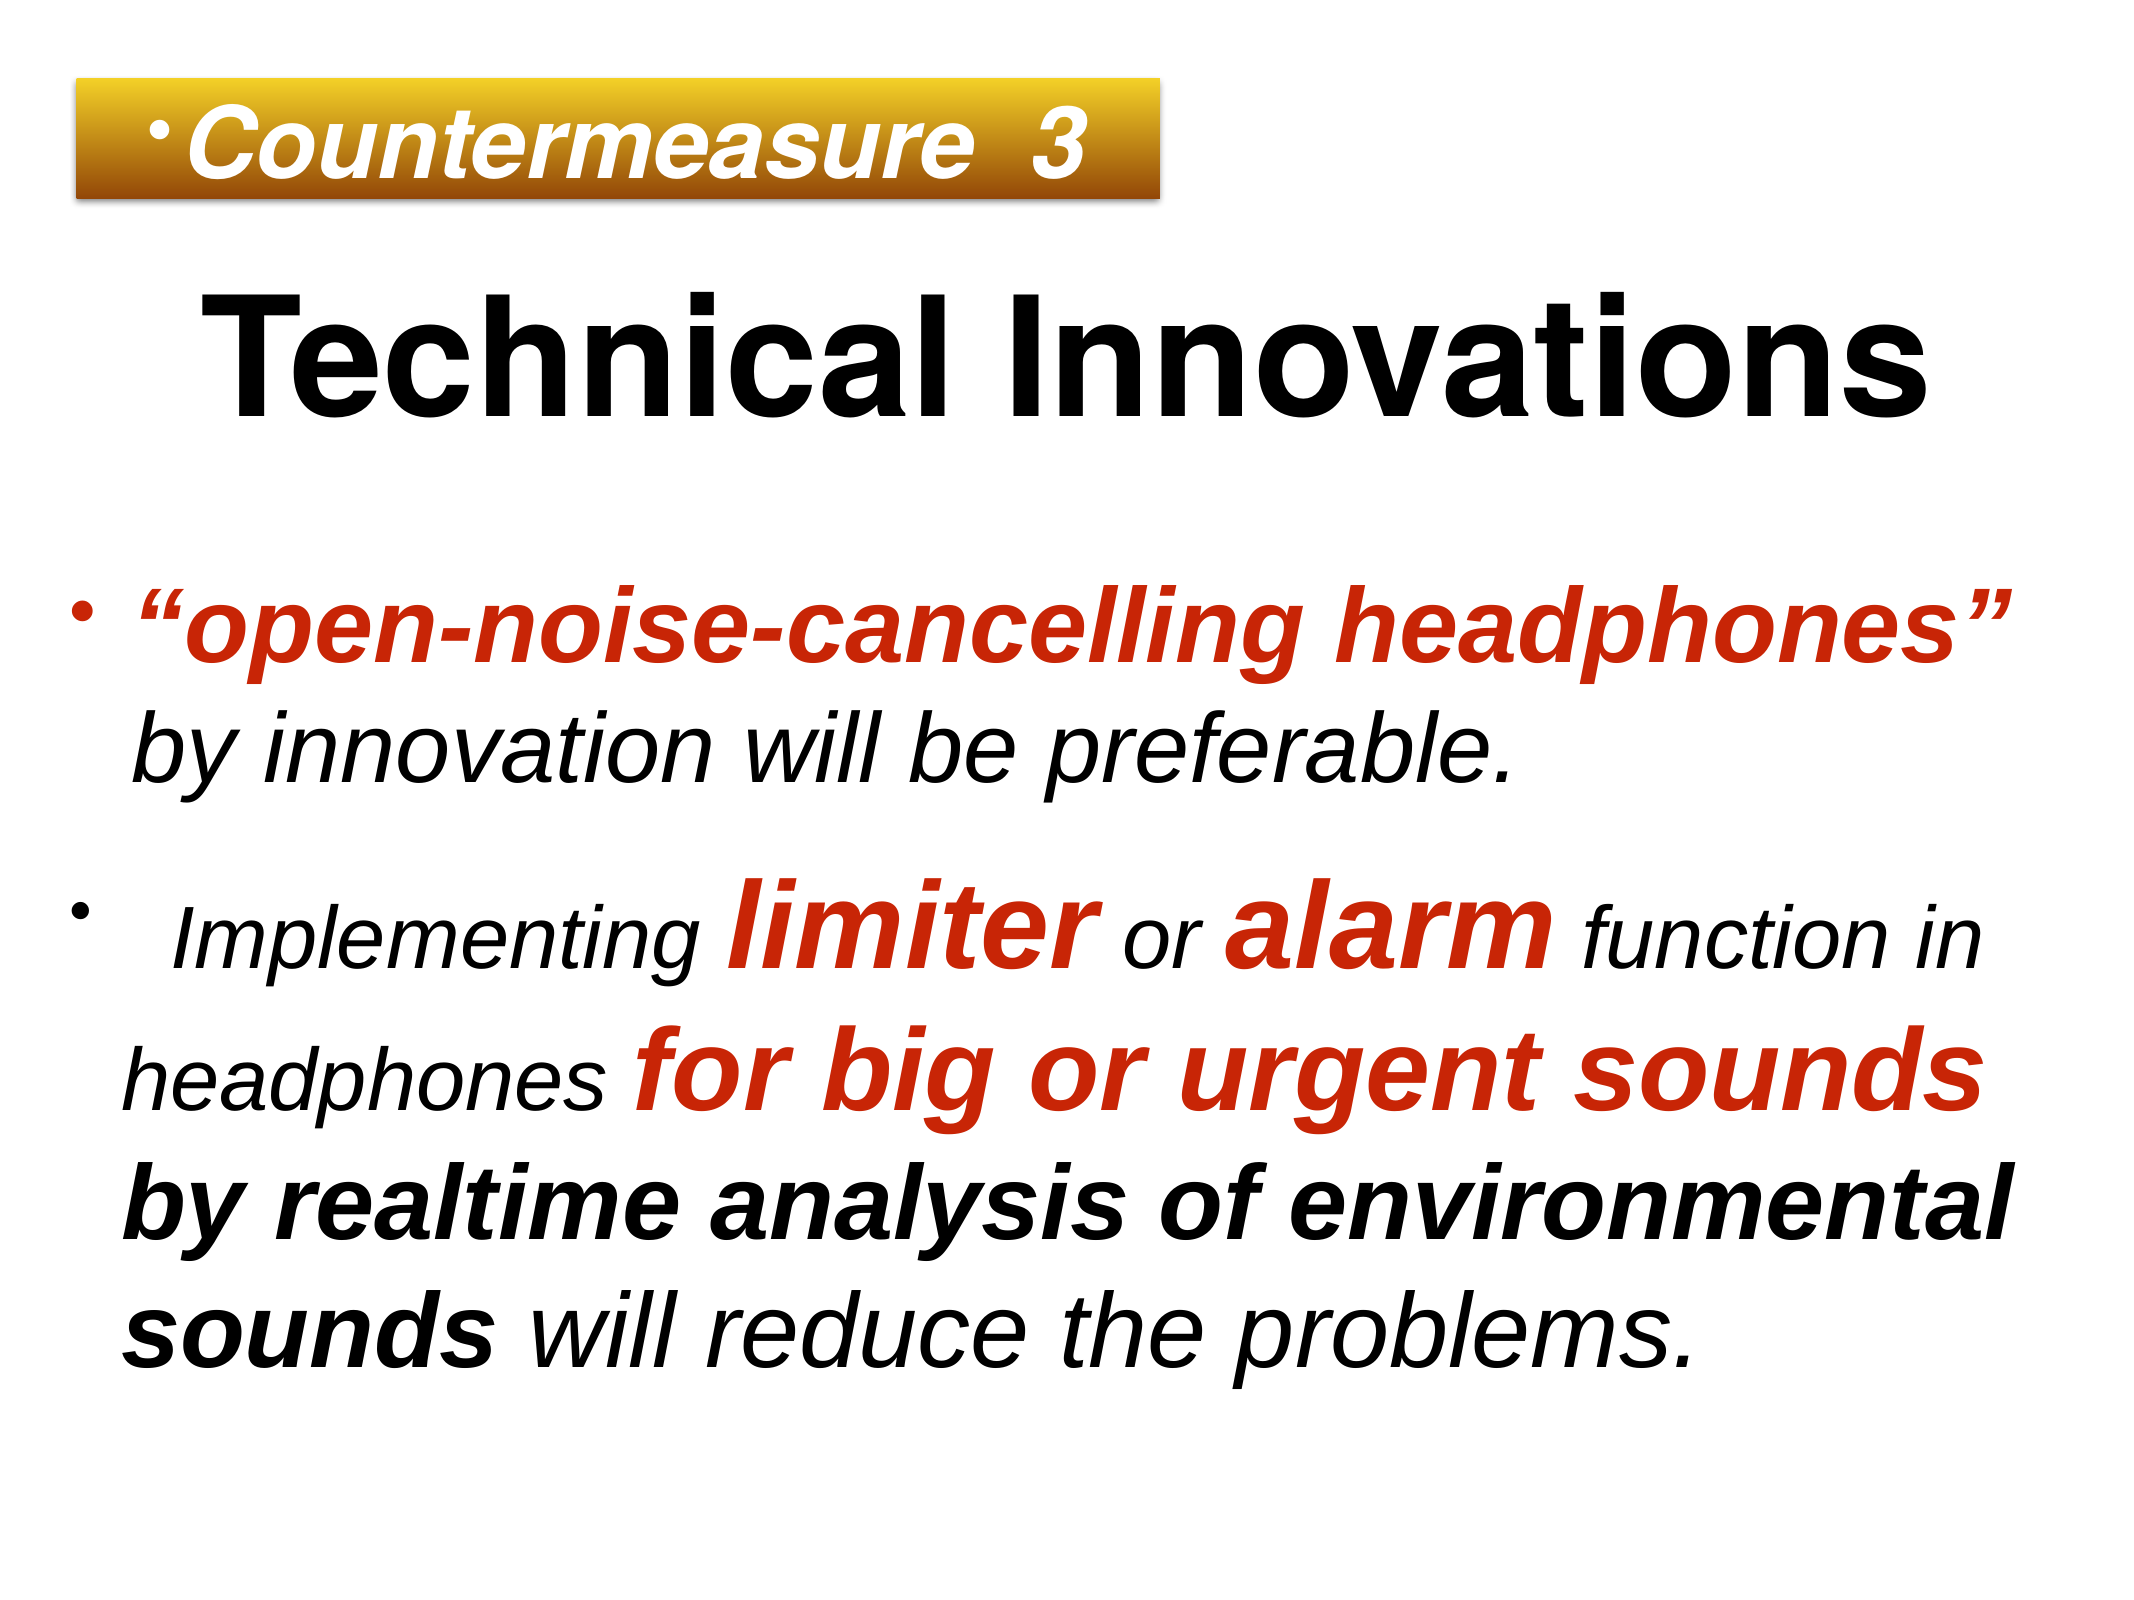

Countermeasure  3
# Technical Innovations

“open-noise-cancelling headphones” by innovation will be preferable.
  Implementing limiter or alarm function in headphones for big or urgent sounds by realtime analysis of environmental sounds will reduce the problems.
25